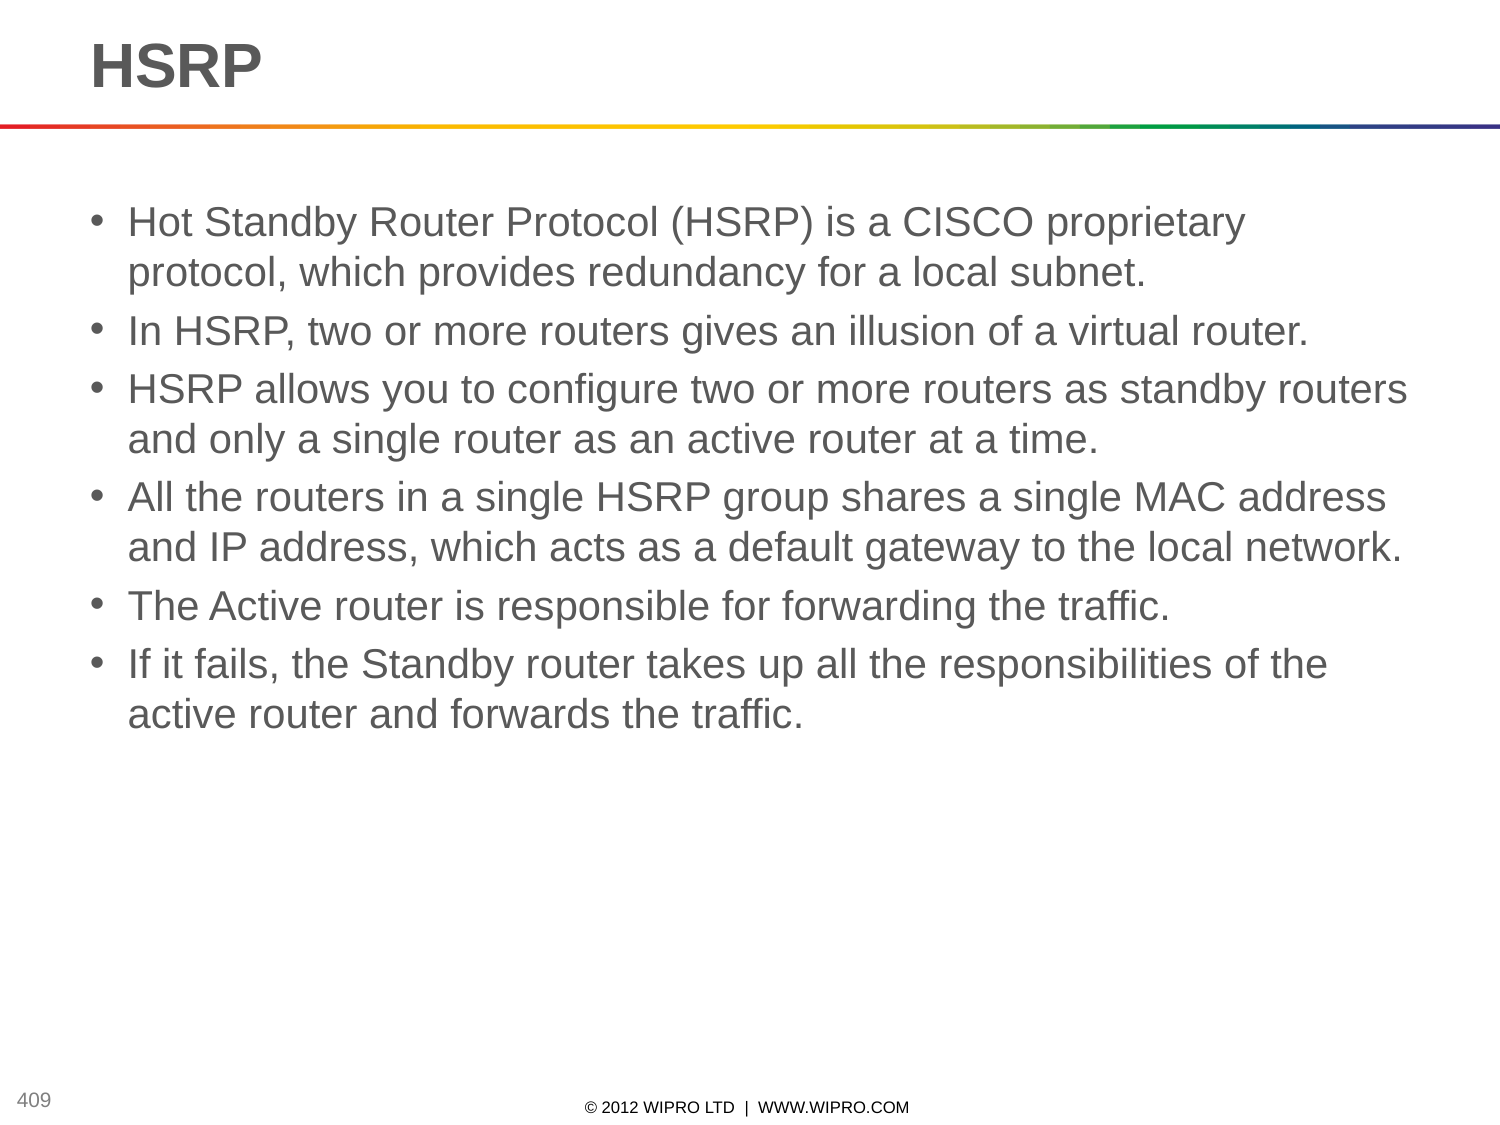

# HSRP
Hot Standby Router Protocol (HSRP) is a CISCO proprietary protocol, which provides redundancy for a local subnet.
In HSRP, two or more routers gives an illusion of a virtual router.
HSRP allows you to configure two or more routers as standby routers and only a single router as an active router at a time.
All the routers in a single HSRP group shares a single MAC address and IP address, which acts as a default gateway to the local network.
The Active router is responsible for forwarding the traffic.
If it fails, the Standby router takes up all the responsibilities of the active router and forwards the traffic.